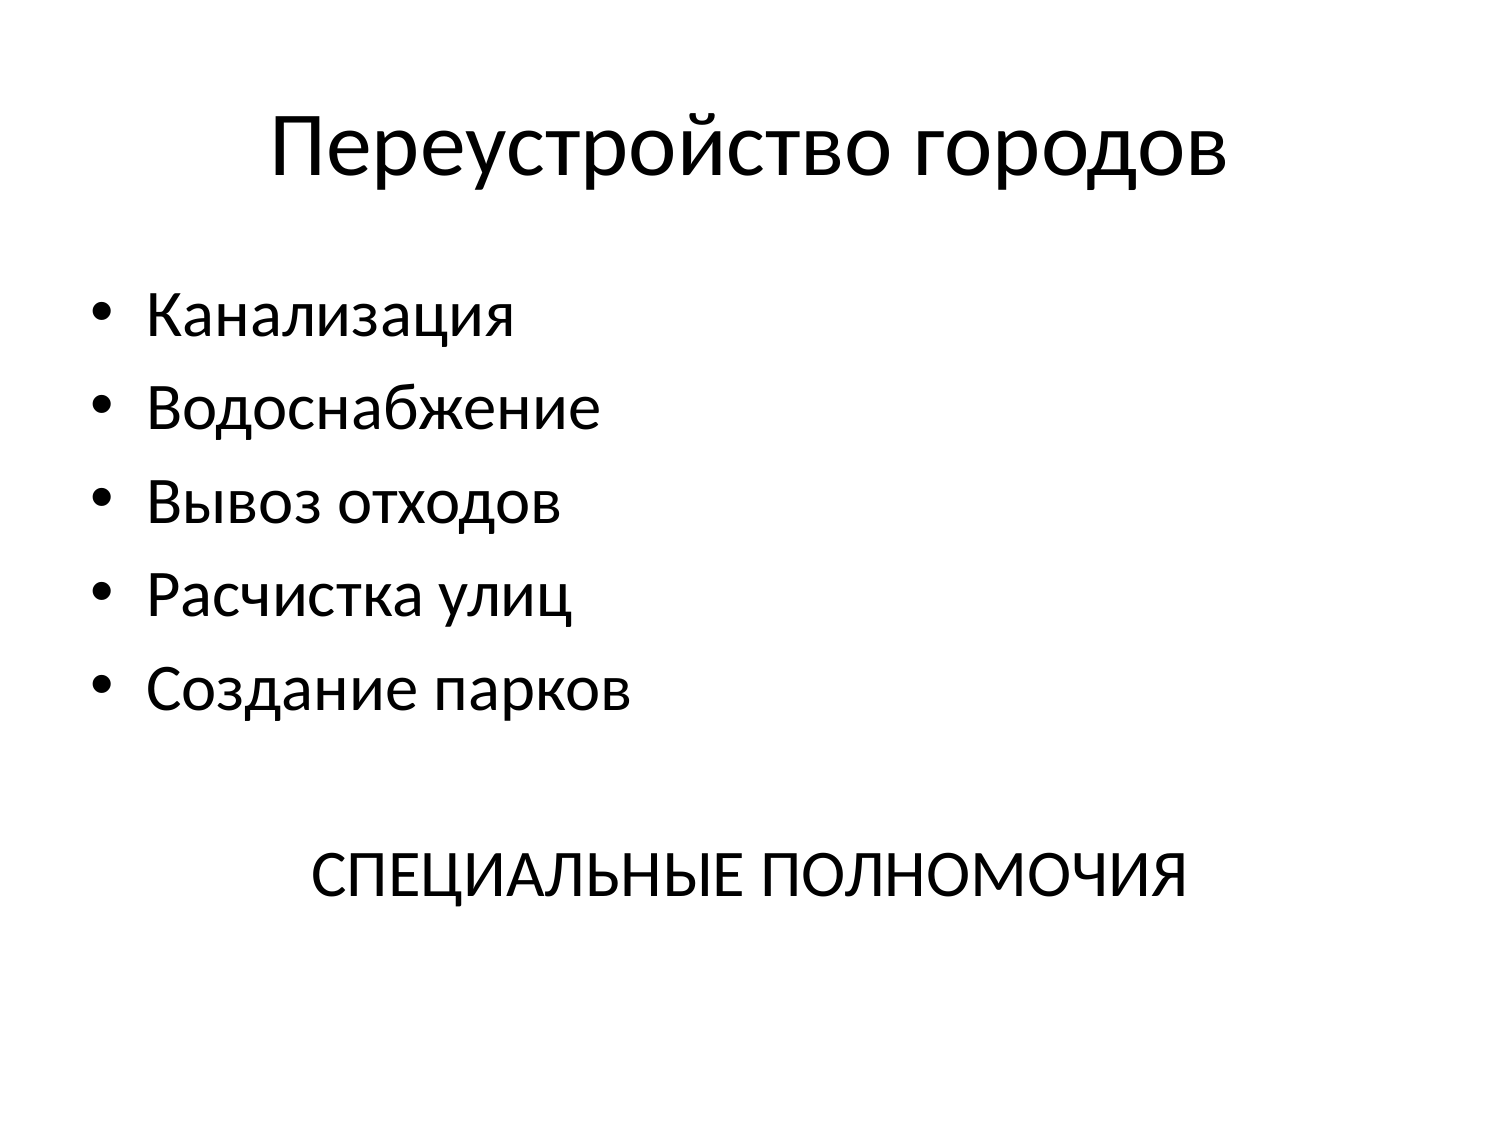

# Переустройство городов
Канализация
Водоснабжение
Вывоз отходов
Расчистка улиц
Создание парков

СПЕЦИАЛЬНЫЕ ПОЛНОМОЧИЯ